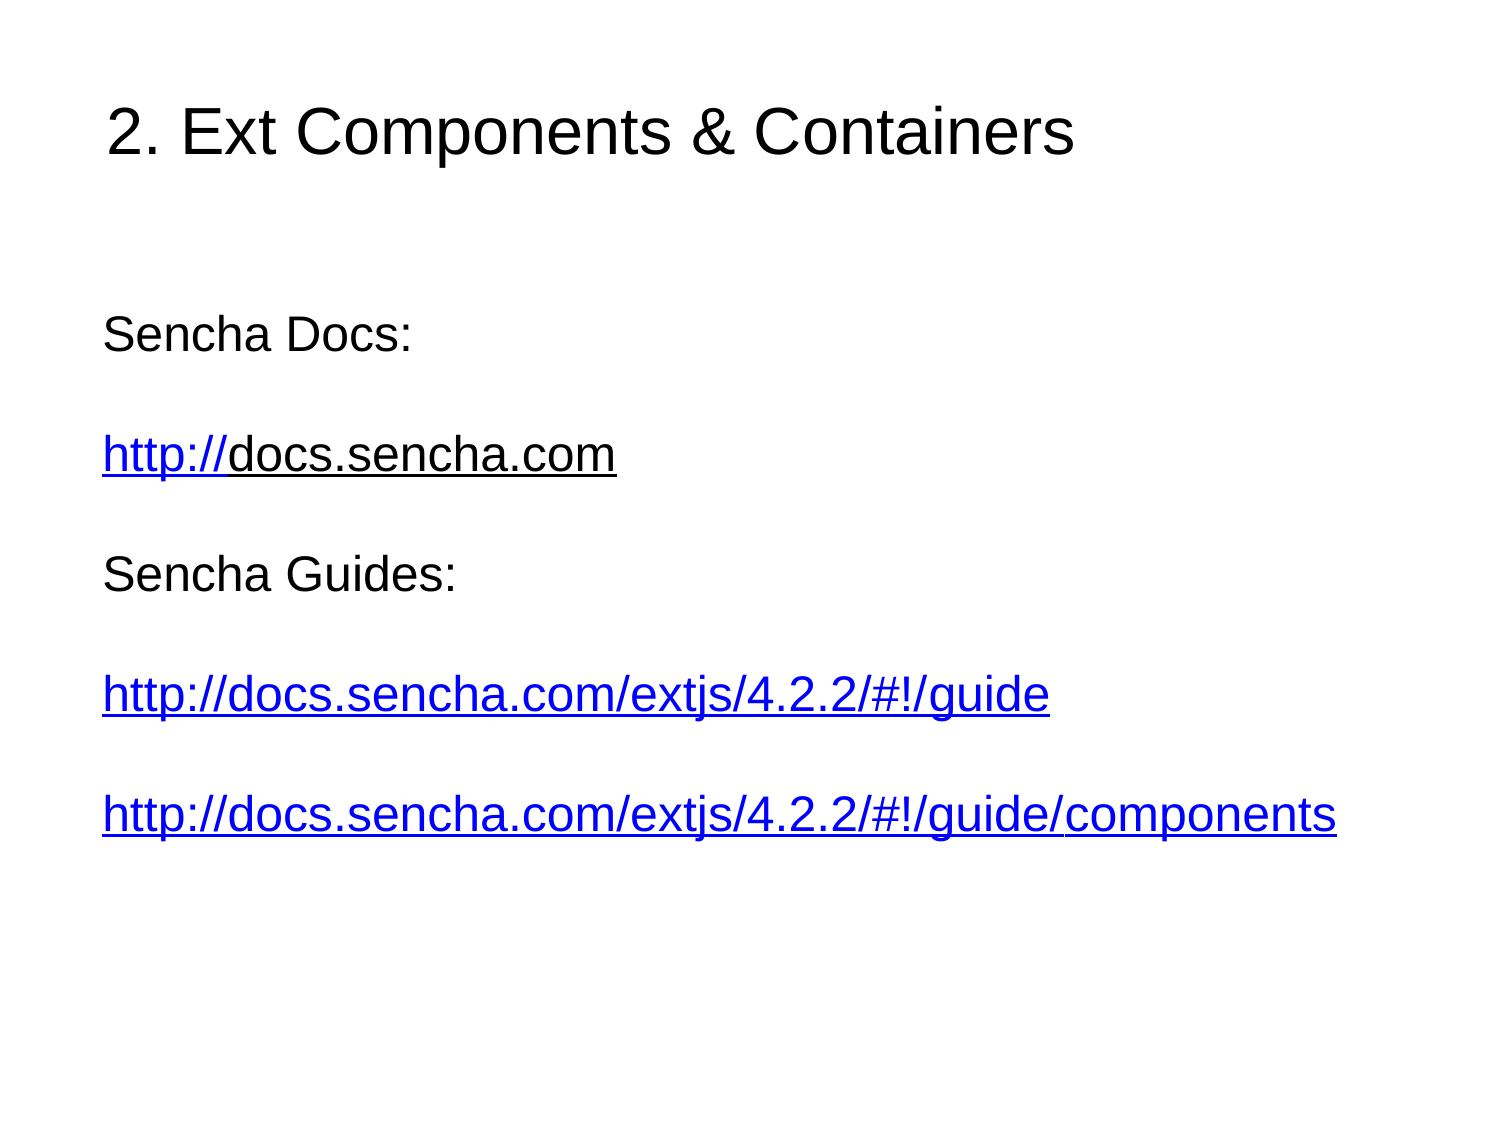

2. Ext Components & Containers
Sencha Docs:

http://docs.sencha.com

Sencha Guides:

http://docs.sencha.com/extjs/4.2.2/#!/guide

http://docs.sencha.com/extjs/4.2.2/#!/guide/components